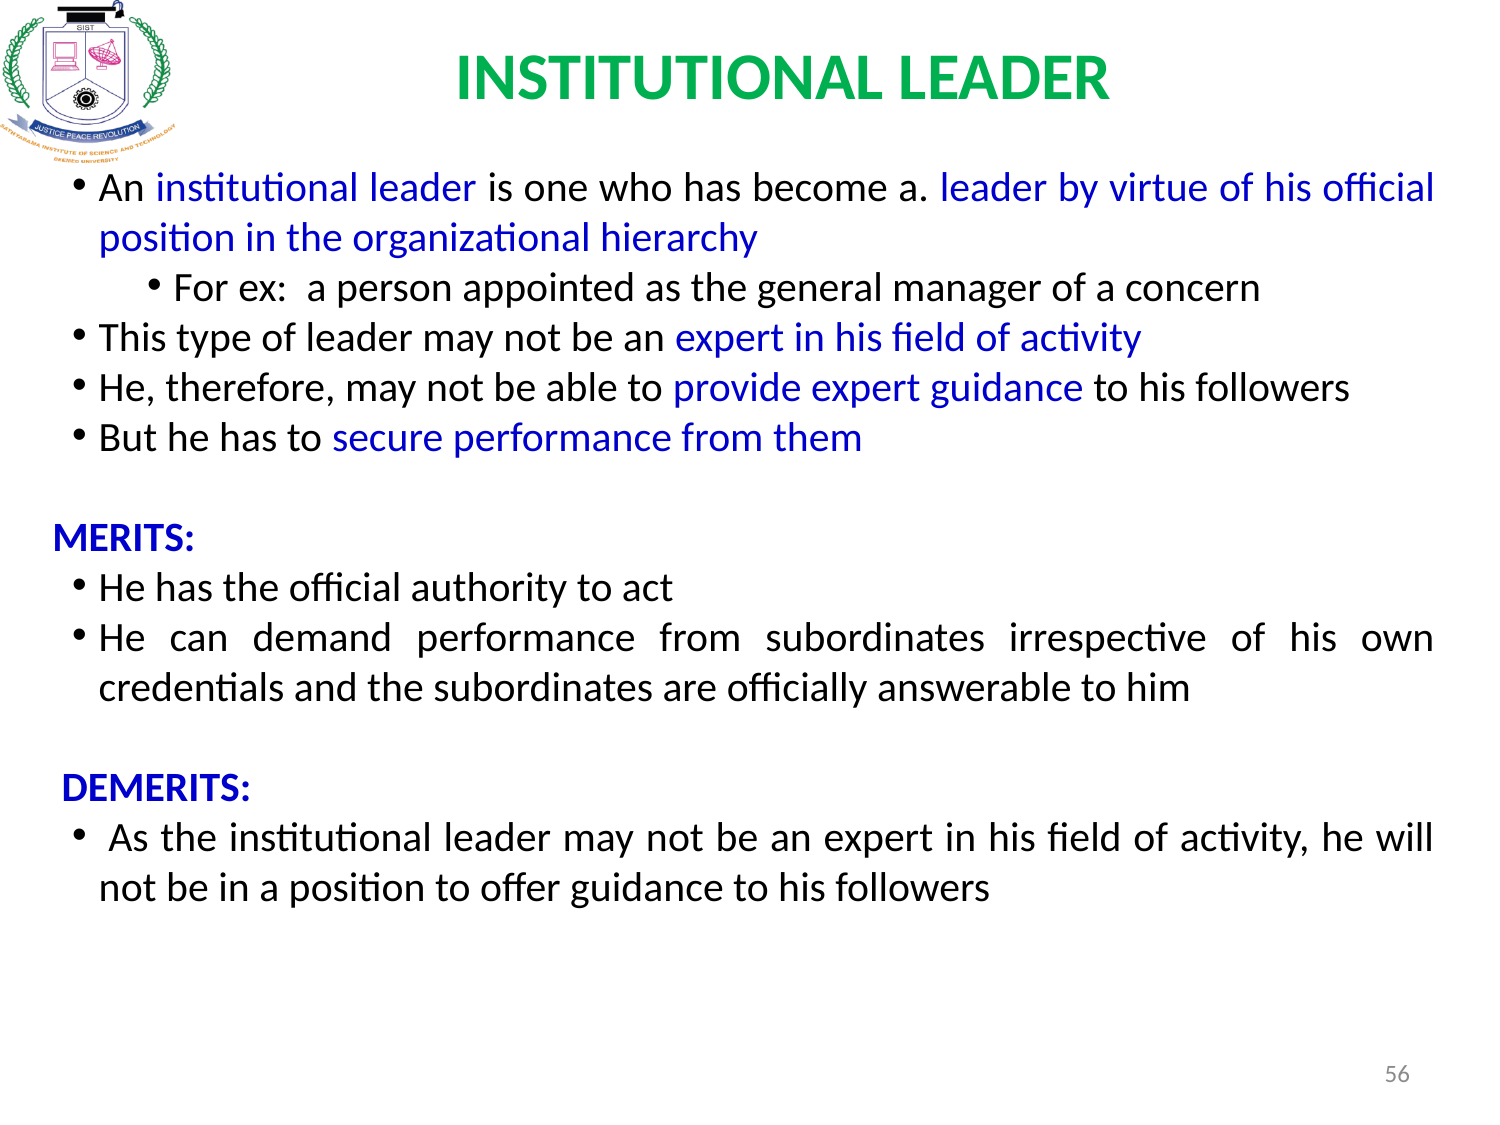

# INSTITUTIONAL LEADER
An institutional leader is one who has become a. leader by virtue of his official position in the organizational hierarchy
For ex:  a person appointed as the general manager of a concern
This type of leader may not be an expert in his field of activity
He, therefore, may not be able to provide expert guidance to his followers
But he has to secure performance from them

MERITS:
He has the official authority to act
He can demand performance from subordinates irrespective of his own credentials and the subordinates are officially answerable to him

 DEMERITS:
 As the institutional leader may not be an expert in his field of activity, he will not be in a position to offer guidance to his followers

56